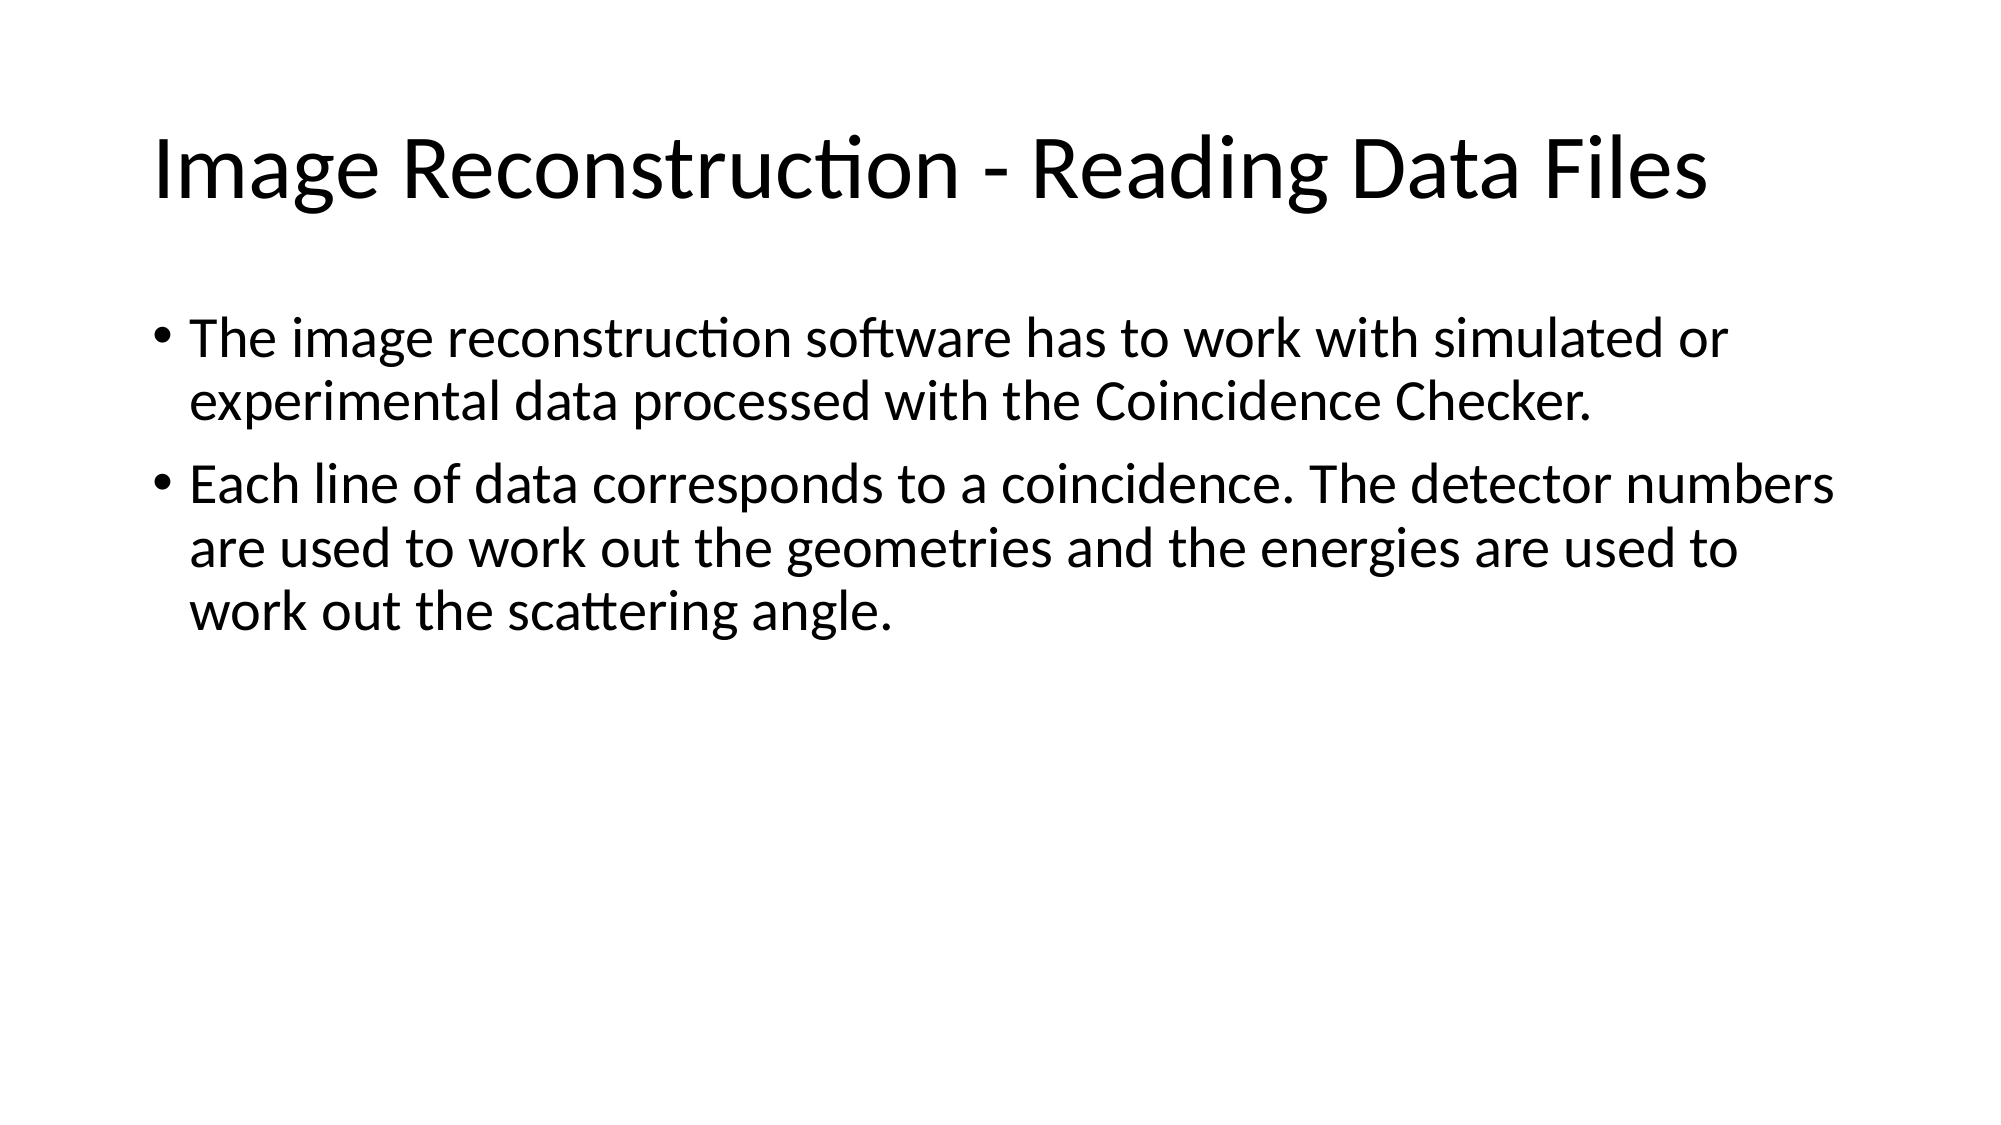

# Image Reconstruction - Reading Data Files
The image reconstruction software has to work with simulated or experimental data processed with the Coincidence Checker.
Each line of data corresponds to a coincidence. The detector numbers are used to work out the geometries and the energies are used to work out the scattering angle.